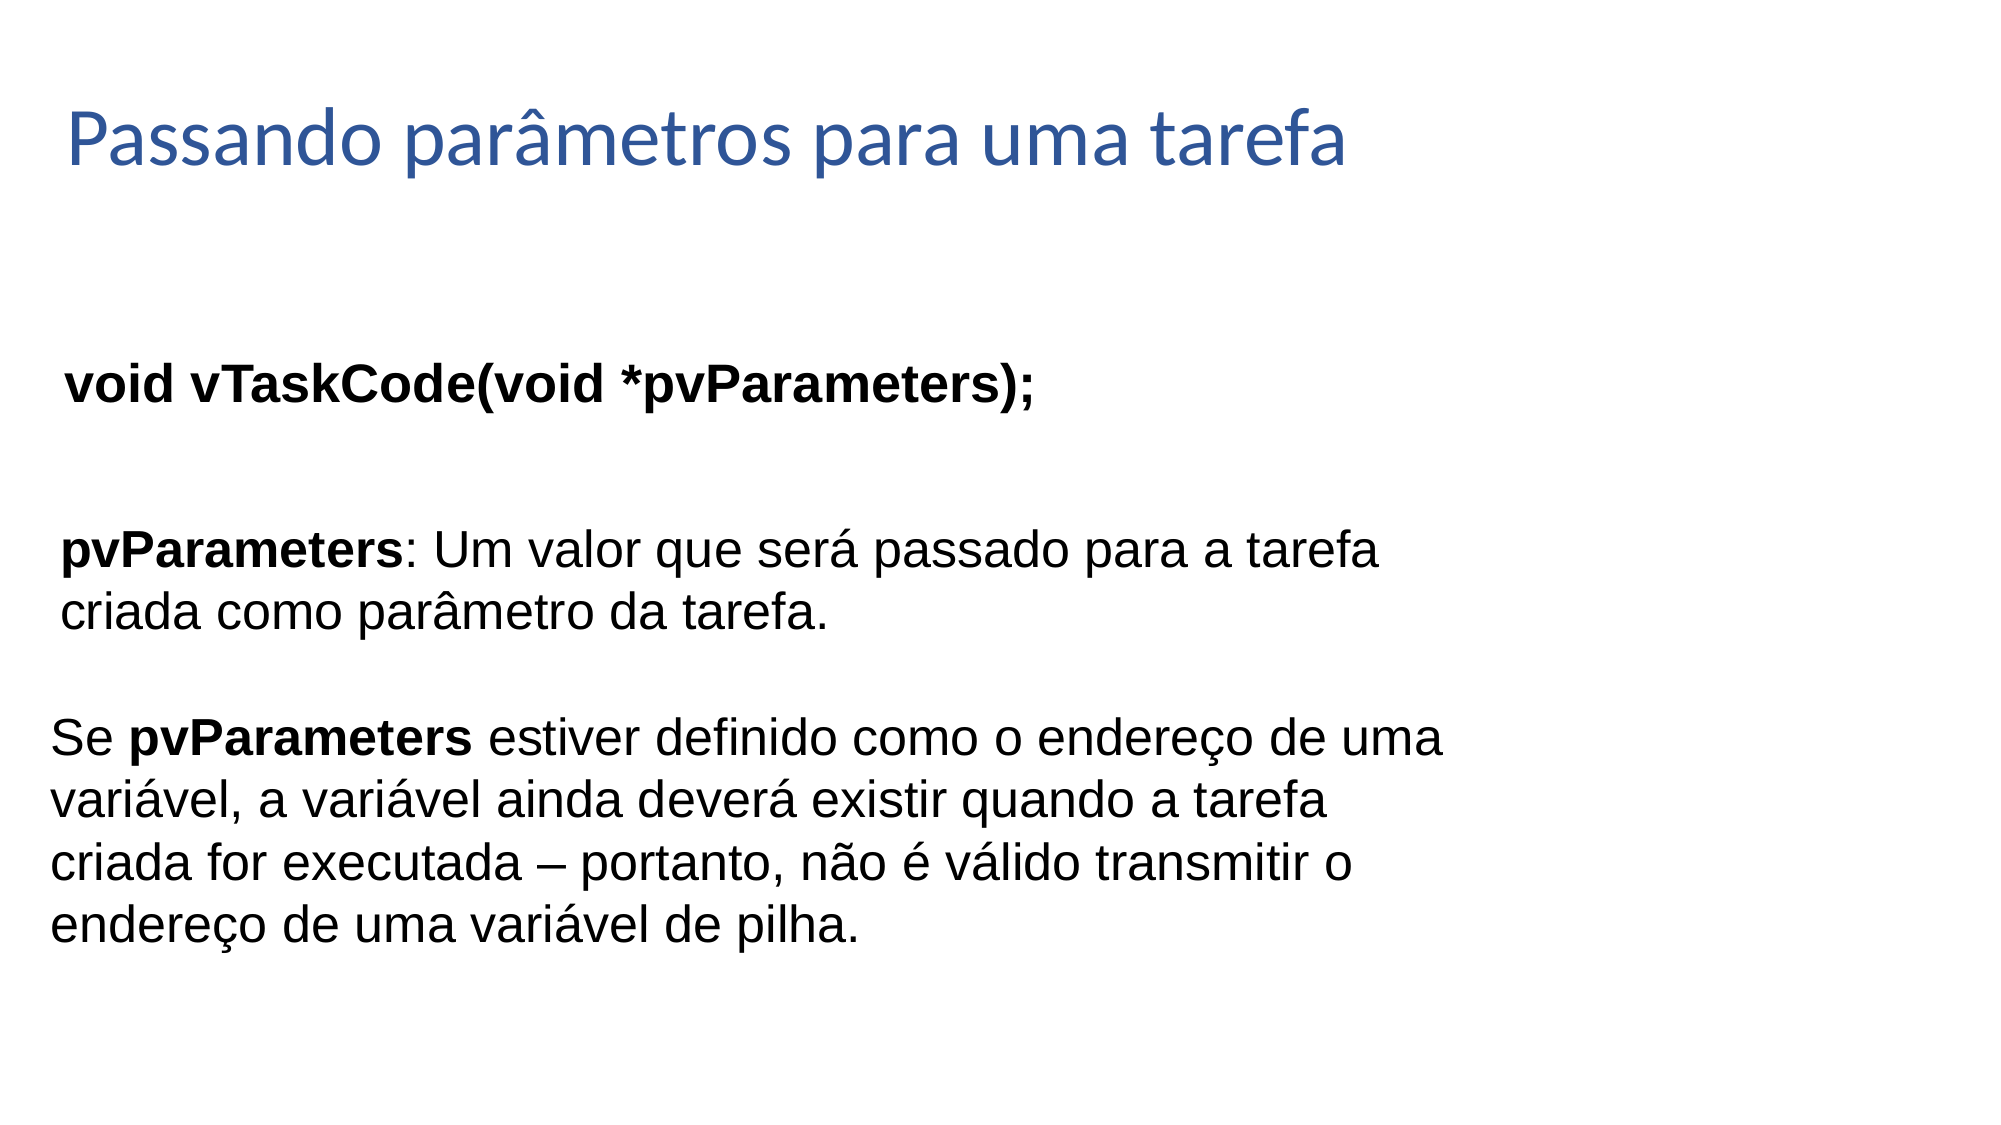

Passando parâmetros para uma tarefa
void vTaskCode(void *pvParameters);
pvParameters: Um valor que será passado para a tarefa criada como parâmetro da tarefa.
Se pvParameters estiver definido como o endereço de uma variável, a variável ainda deverá existir quando a tarefa criada for executada – portanto, não é válido transmitir o endereço de uma variável de pilha.